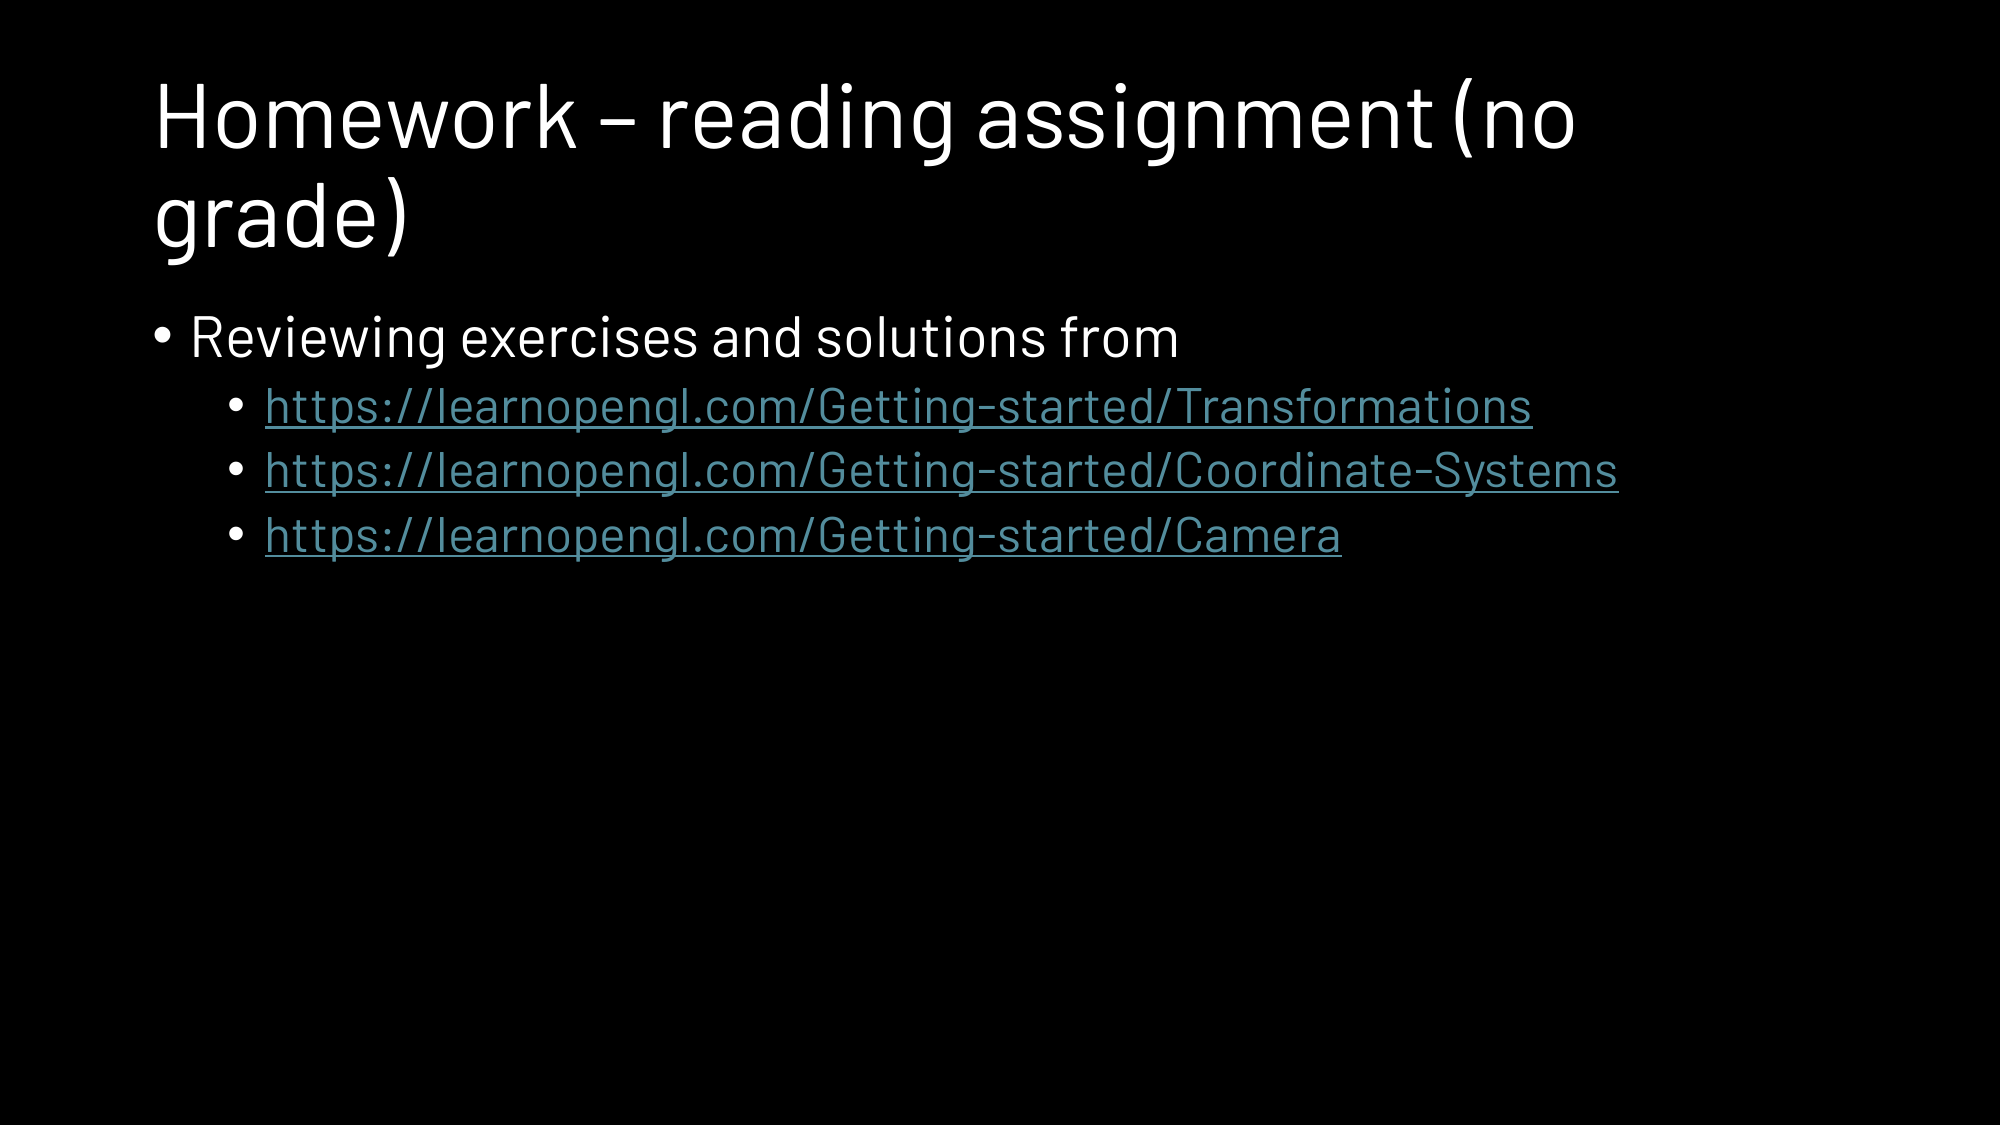

# Homework – reading assignment (no grade)
Reviewing exercises and solutions from
https://learnopengl.com/Getting-started/Transformations
https://learnopengl.com/Getting-started/Coordinate-Systems
https://learnopengl.com/Getting-started/Camera